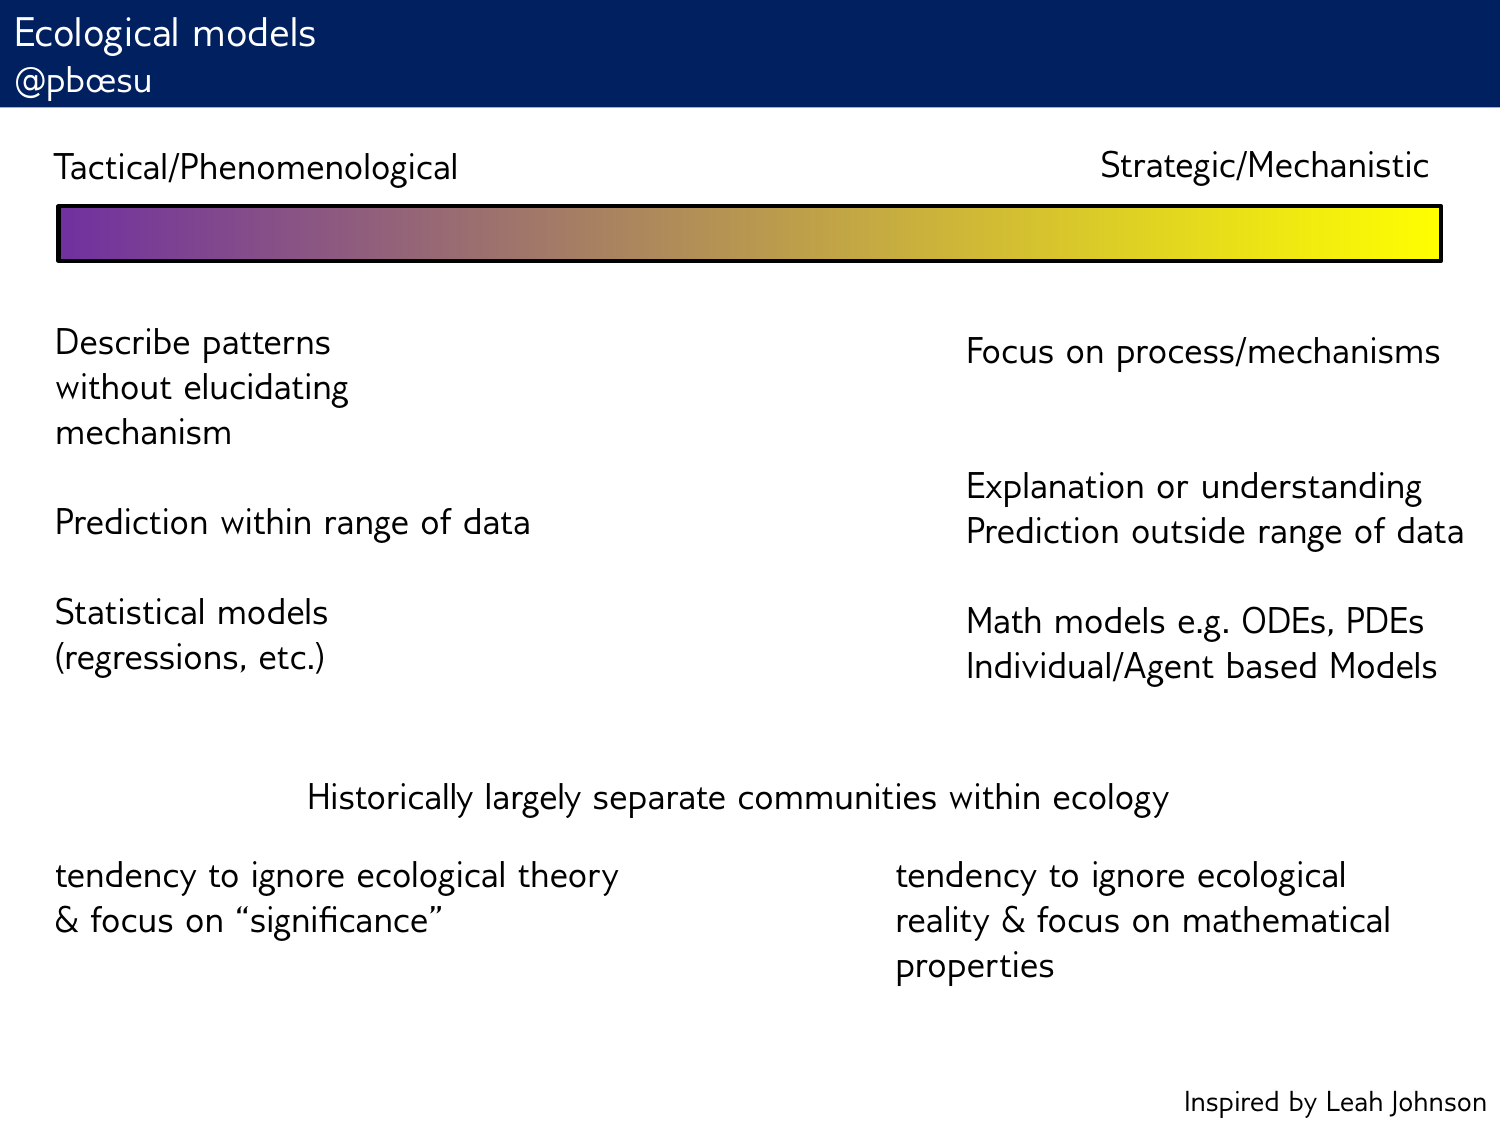

Ecological models		 				        	           @pboesu
Strategic/Mechanistic
Tactical/Phenomenological

Describe patterns
without elucidating
mechanism

Prediction within range of data

Statistical models
(regressions, etc.)
Focus on process/mechanisms

Explanation or understanding
Prediction outside range of data

Math models e.g. ODEs, PDEs
Individual/Agent based Models
Historically largely separate communities within ecology
tendency to ignore ecological theory
& focus on “significance”
tendency to ignore ecological reality & focus on mathematical properties
Inspired by Leah Johnson